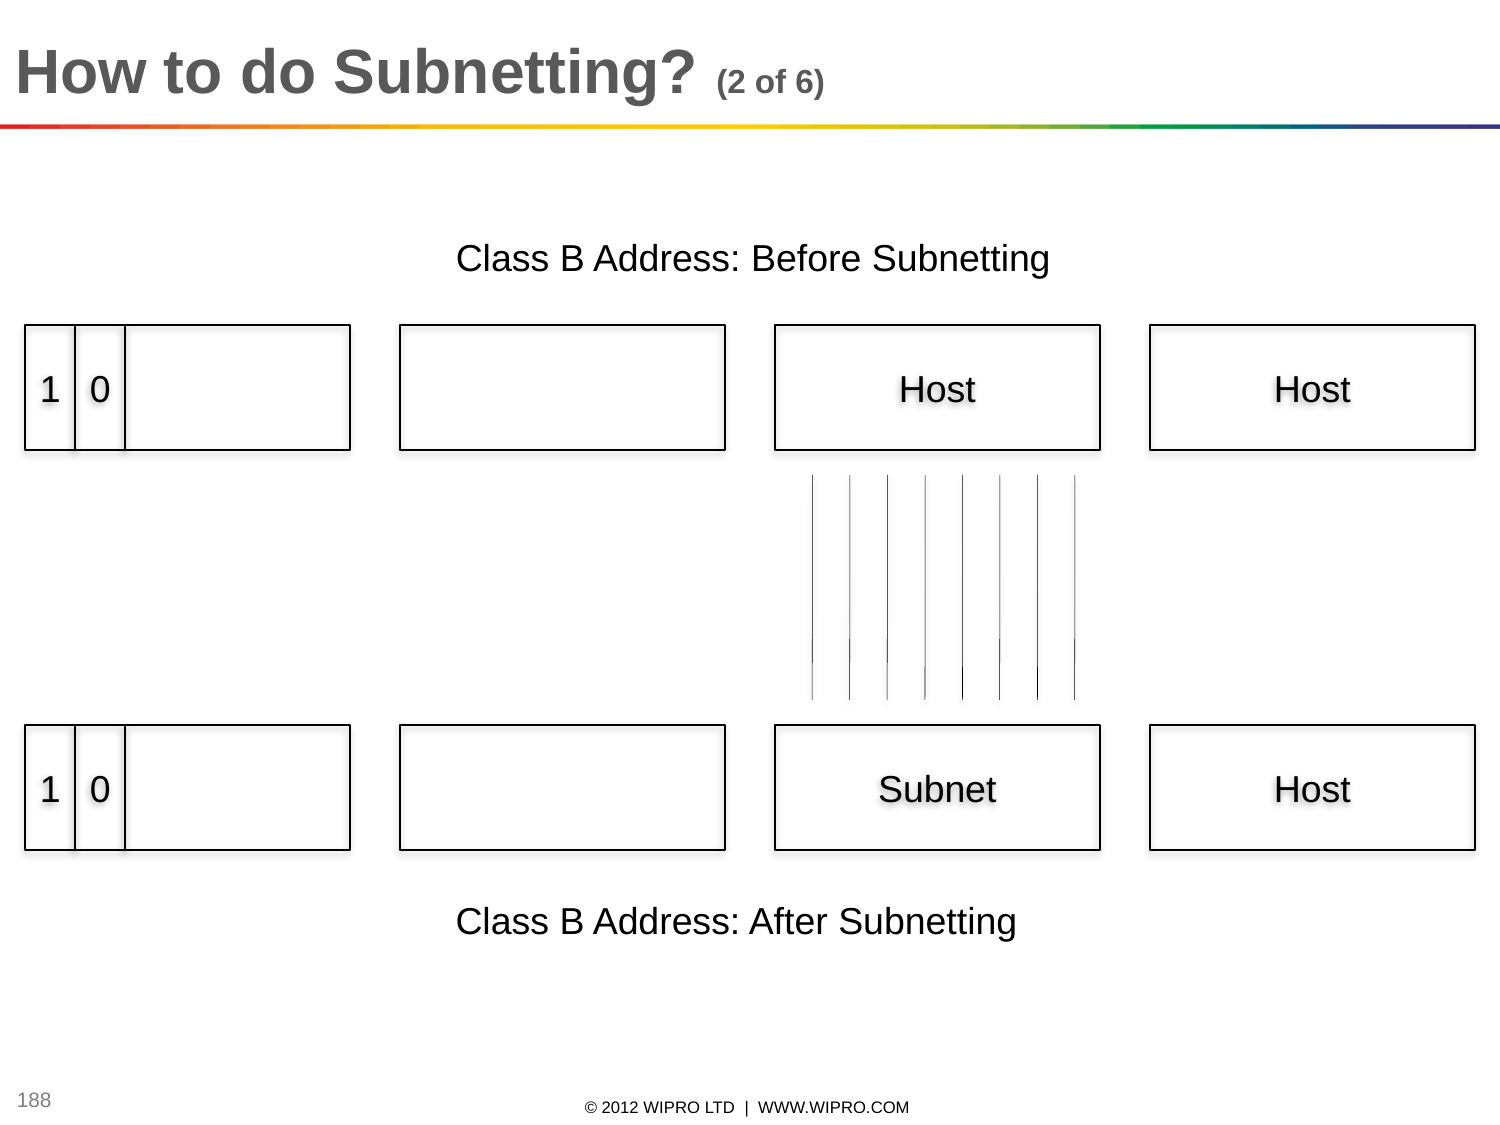

How to do Subnetting? (2 of 6)
Class B Address: Before Subnetting
1
0

Host
Host
1
0

Subnet
Host
Class B Address: After Subnetting